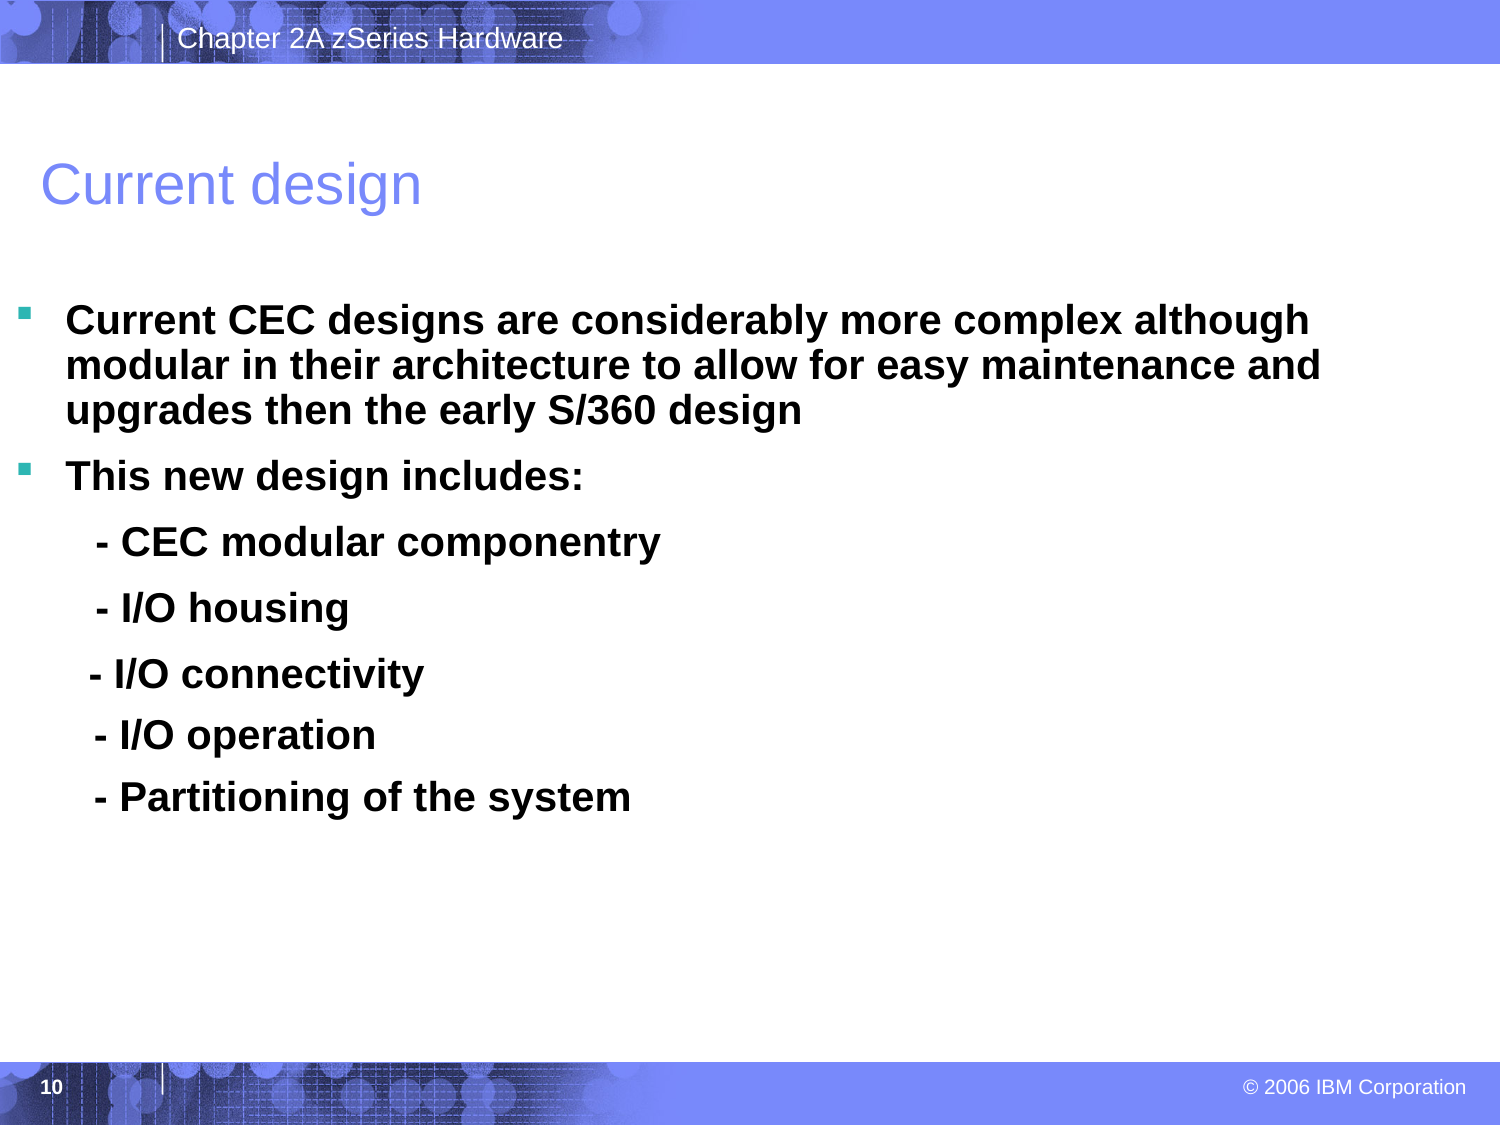

# Current design
Current CEC designs are considerably more complex although modular in their architecture to allow for easy maintenance and upgrades then the early S/360 design
This new design includes:
       - CEC modular componentry
       - I/O housing
	  - I/O connectivity
 - I/O operation
 - Partitioning of the system
10